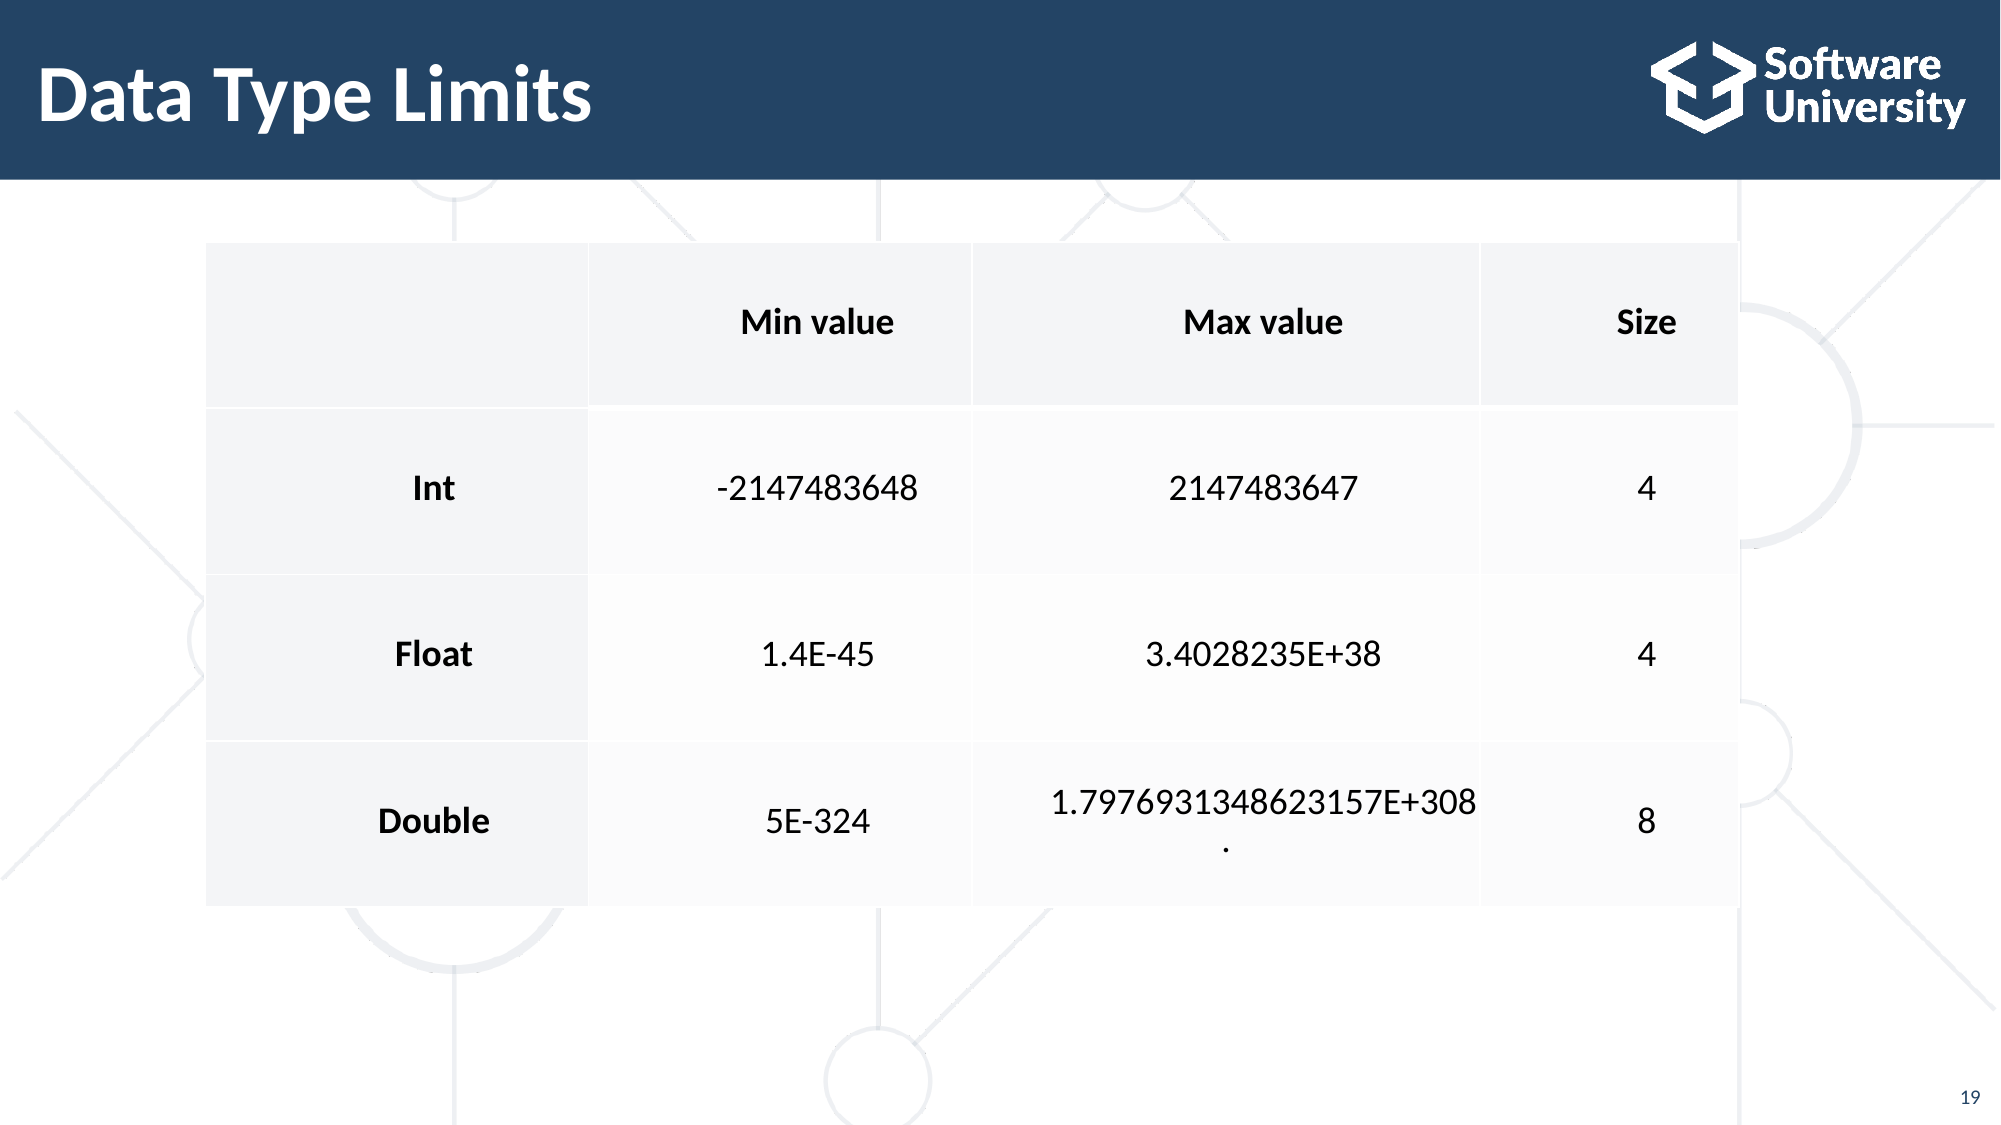

# Data Type Limits
|  | Min value | Max value | Size |
| --- | --- | --- | --- |
| Int | -2147483648 | 2147483647 | 4 |
| Float | 1.4E-45 | 3.4028235E+38 | 4 |
| Double | 5E-324 | 1.7976931348623157E+308. | 8 |
19